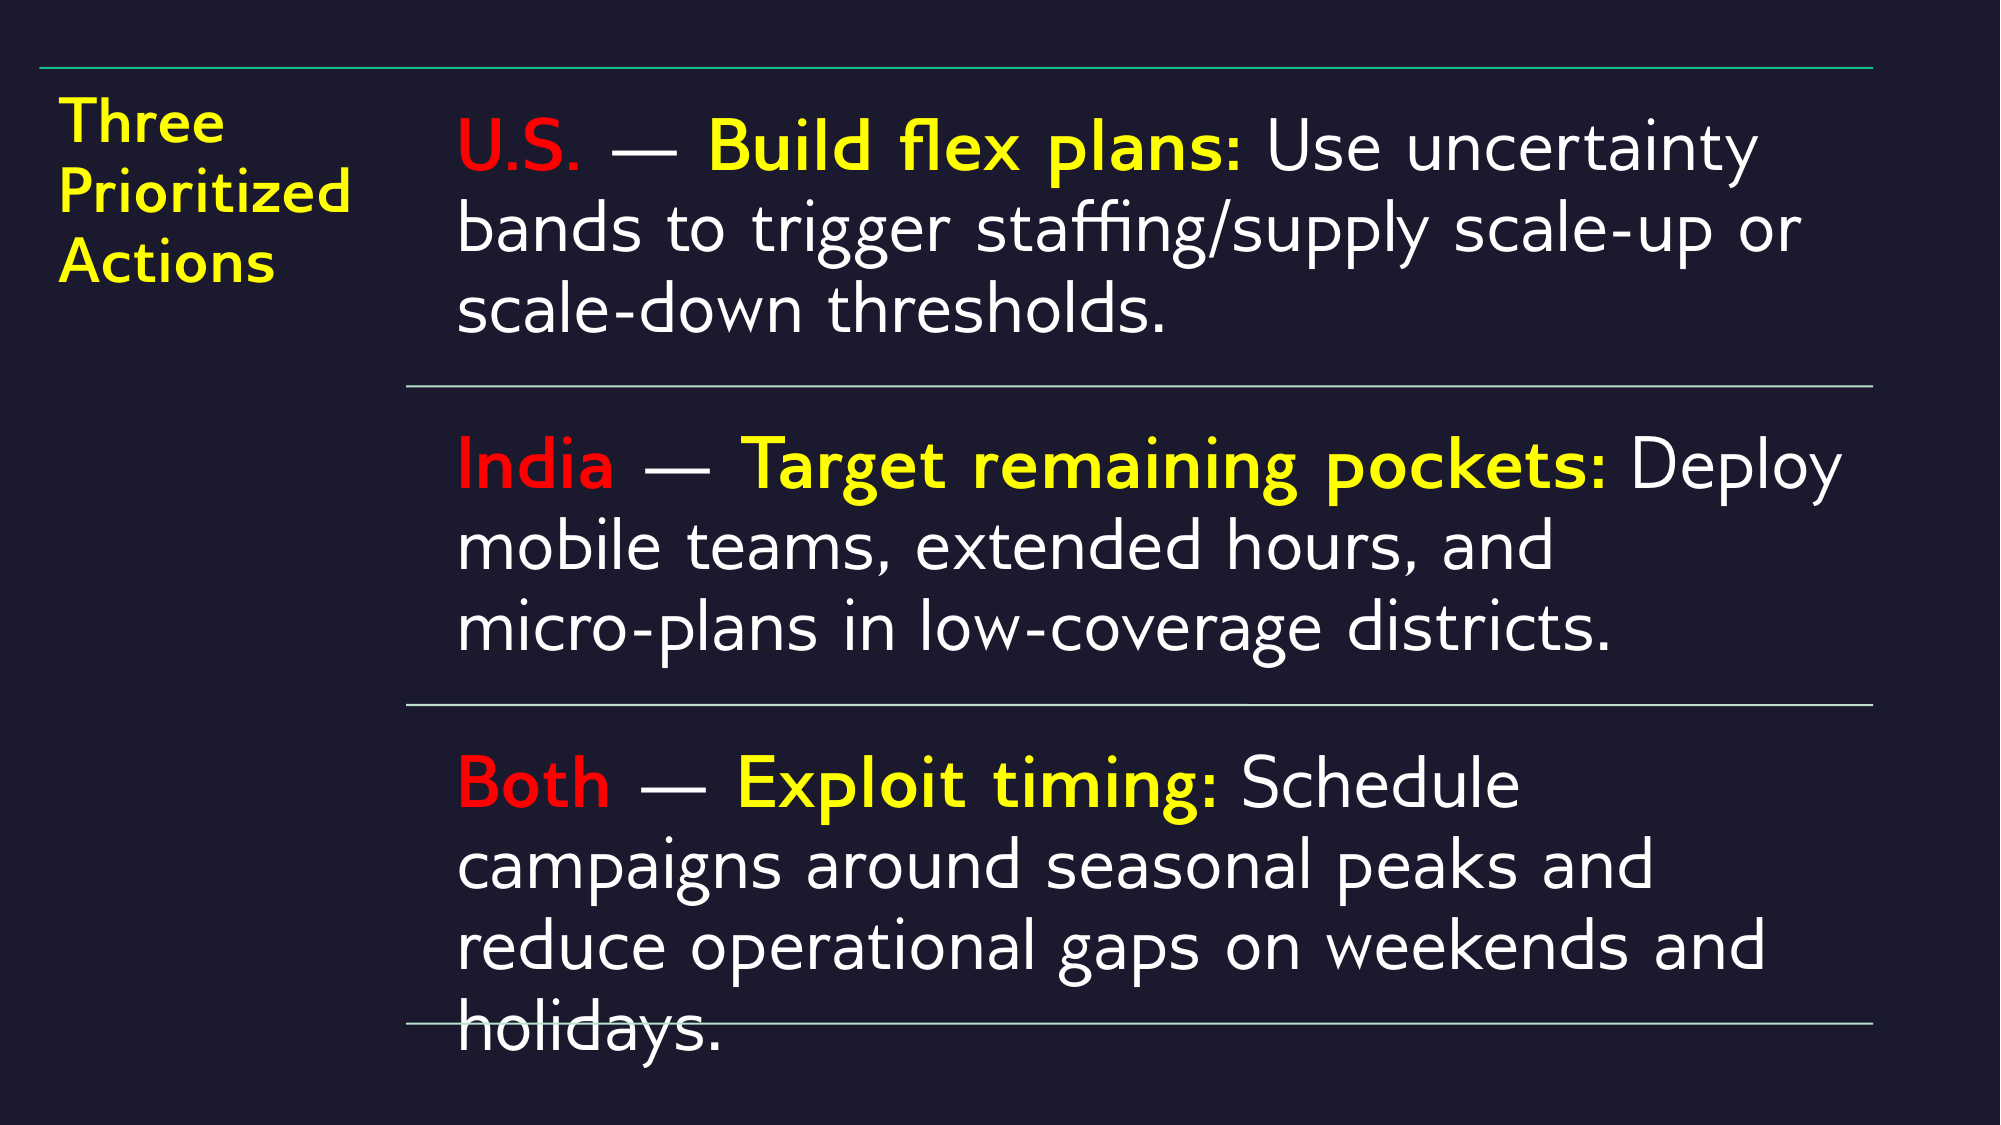

Three Prioritized Actions
U.S. — Build flex plans: Use uncertainty bands to trigger staffing/supply scale‑up or scale‑down thresholds.
India — Target remaining pockets: Deploy mobile teams, extended hours, and micro‑plans in low‑coverage districts.
Both — Exploit timing: Schedule campaigns around seasonal peaks and reduce operational gaps on weekends and holidays.
#